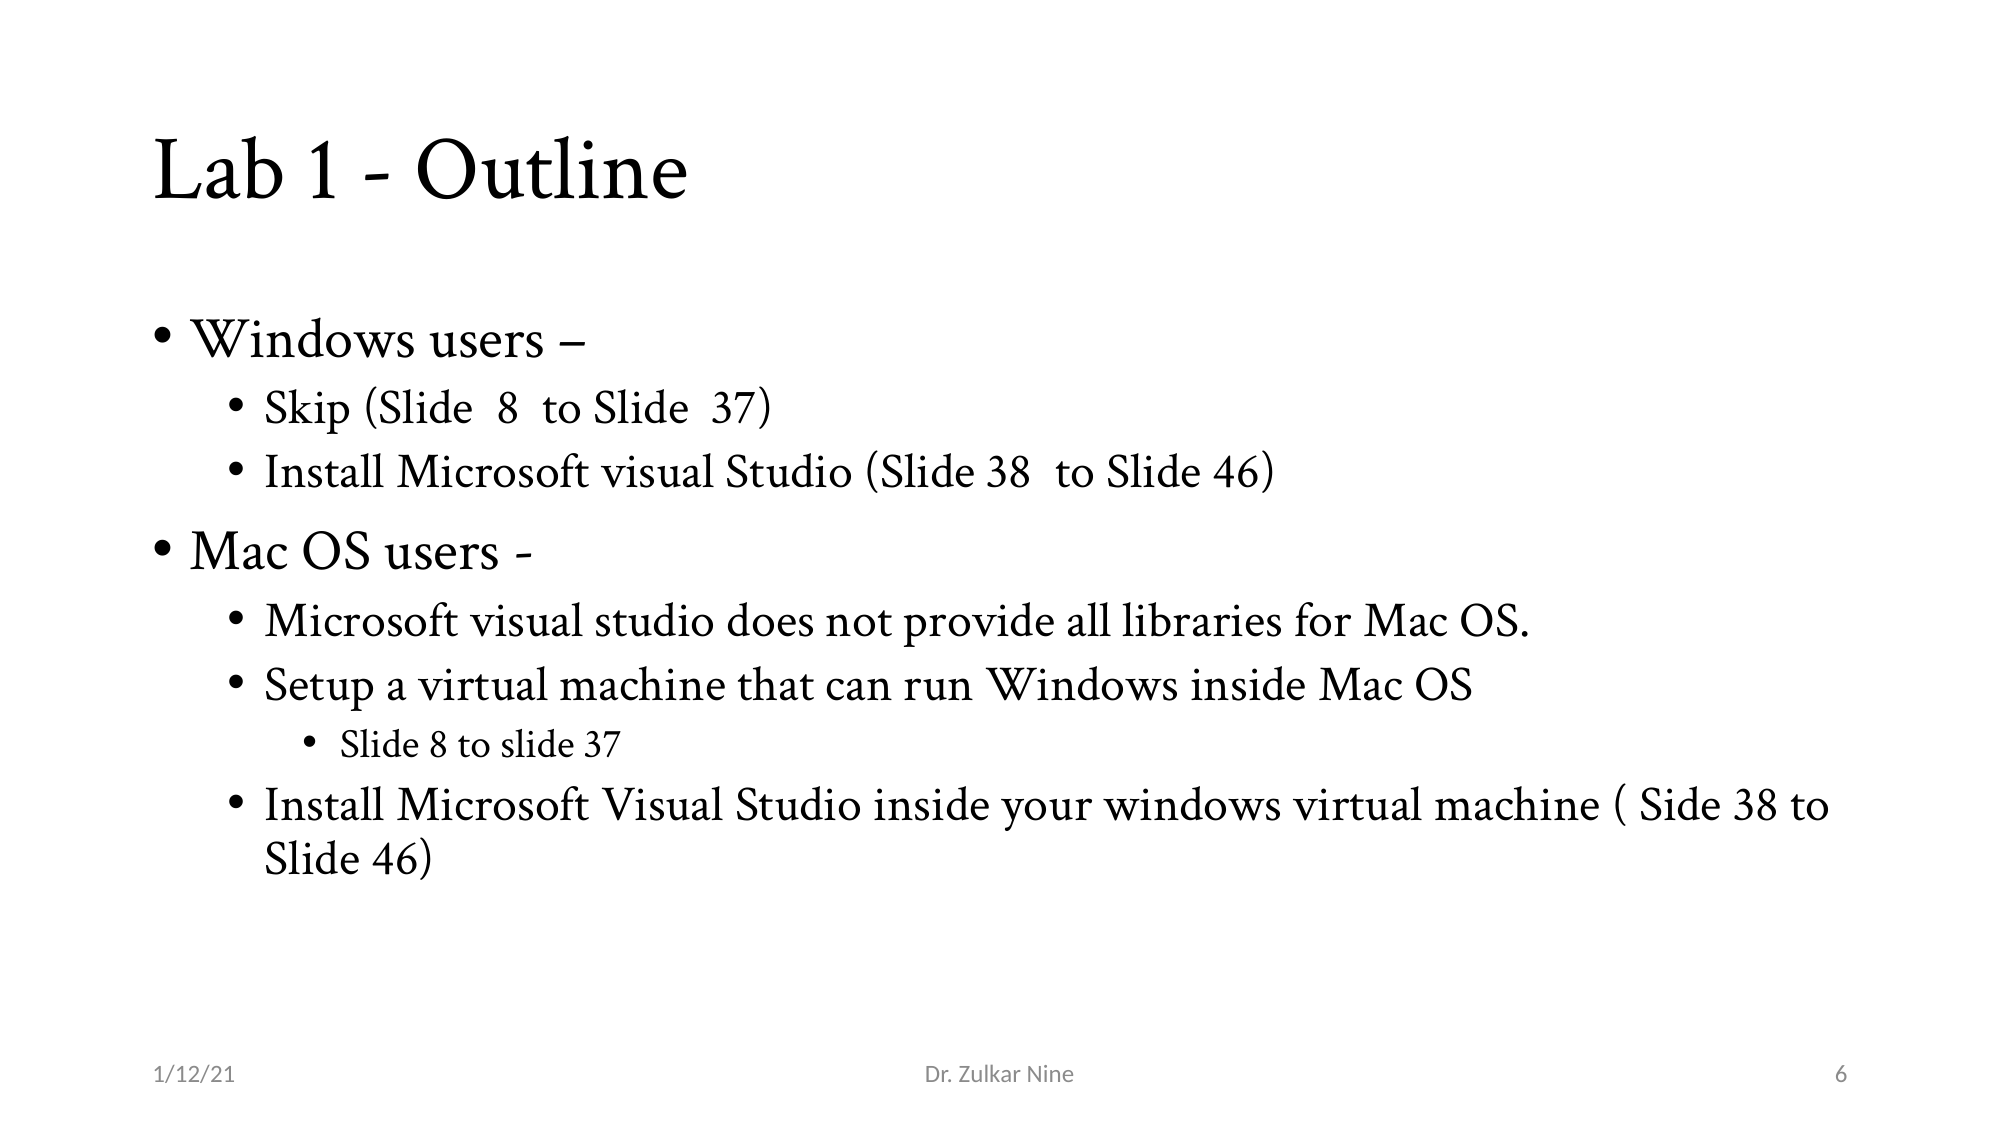

# Lab 1 - Outline
Windows users –
Skip (Slide  8  to Slide  37)
Install Microsoft visual Studio (Slide 38  to Slide 46)
Mac OS users -
Microsoft visual studio does not provide all libraries for Mac OS.
Setup a virtual machine that can run Windows inside Mac OS
Slide 8 to slide 37
Install Microsoft Visual Studio inside your windows virtual machine ( Side 38 to Slide 46)

1/12/21
Dr. Zulkar Nine
6